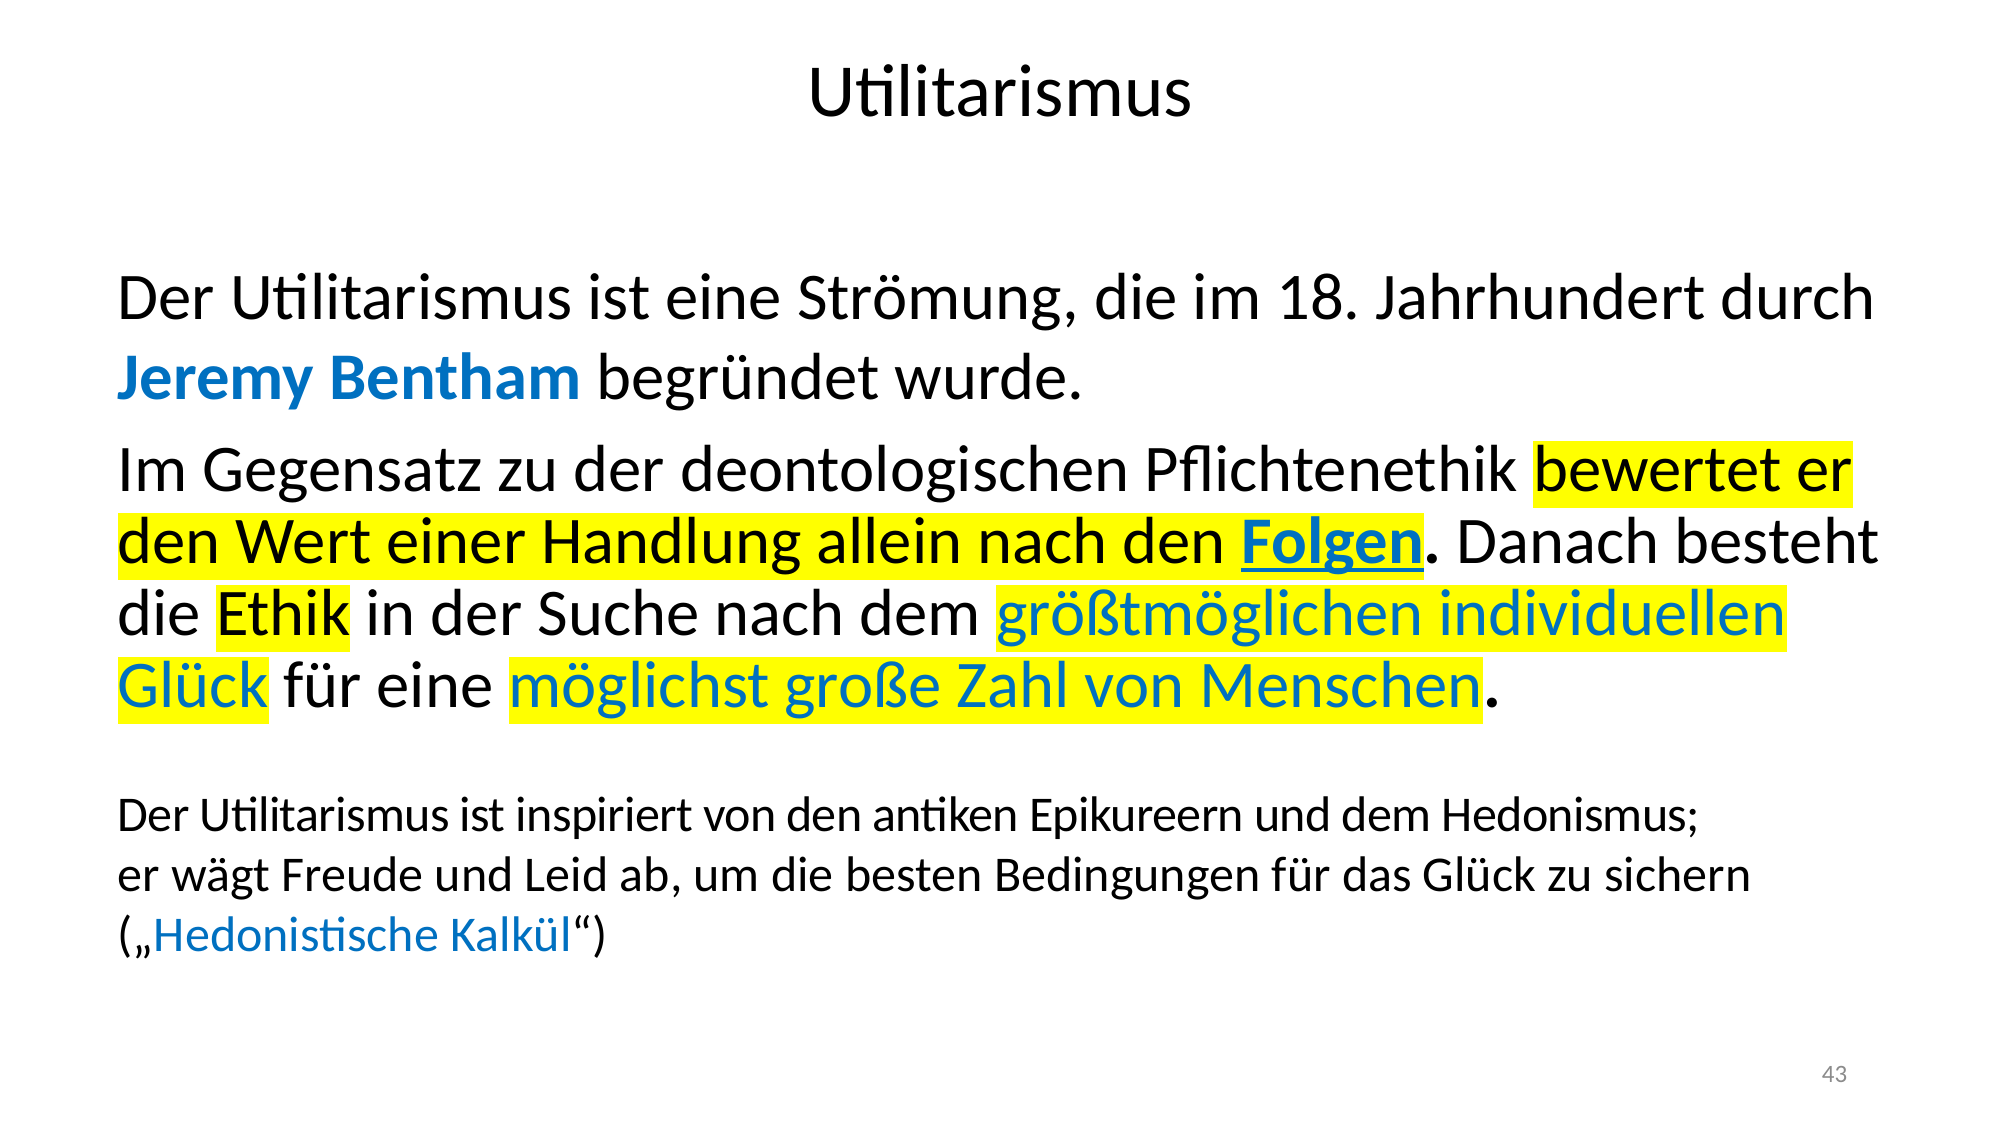

# Utilitarismus
Der Utilitarismus ist eine Strömung, die im 18. Jahrhundert durch Jeremy Bentham begründet wurde.
Im Gegensatz zu der deontologischen Pflichtenethik bewertet er den Wert einer Handlung allein nach den Folgen. Danach besteht die Ethik in der Suche nach dem größtmöglichen individuellen Glück für eine möglichst große Zahl von Menschen.

Der Utilitarismus ist inspiriert von den antiken Epikureern und dem Hedonismus;
er wägt Freude und Leid ab, um die besten Bedingungen für das Glück zu sichern („Hedonistische Kalkül“)
43